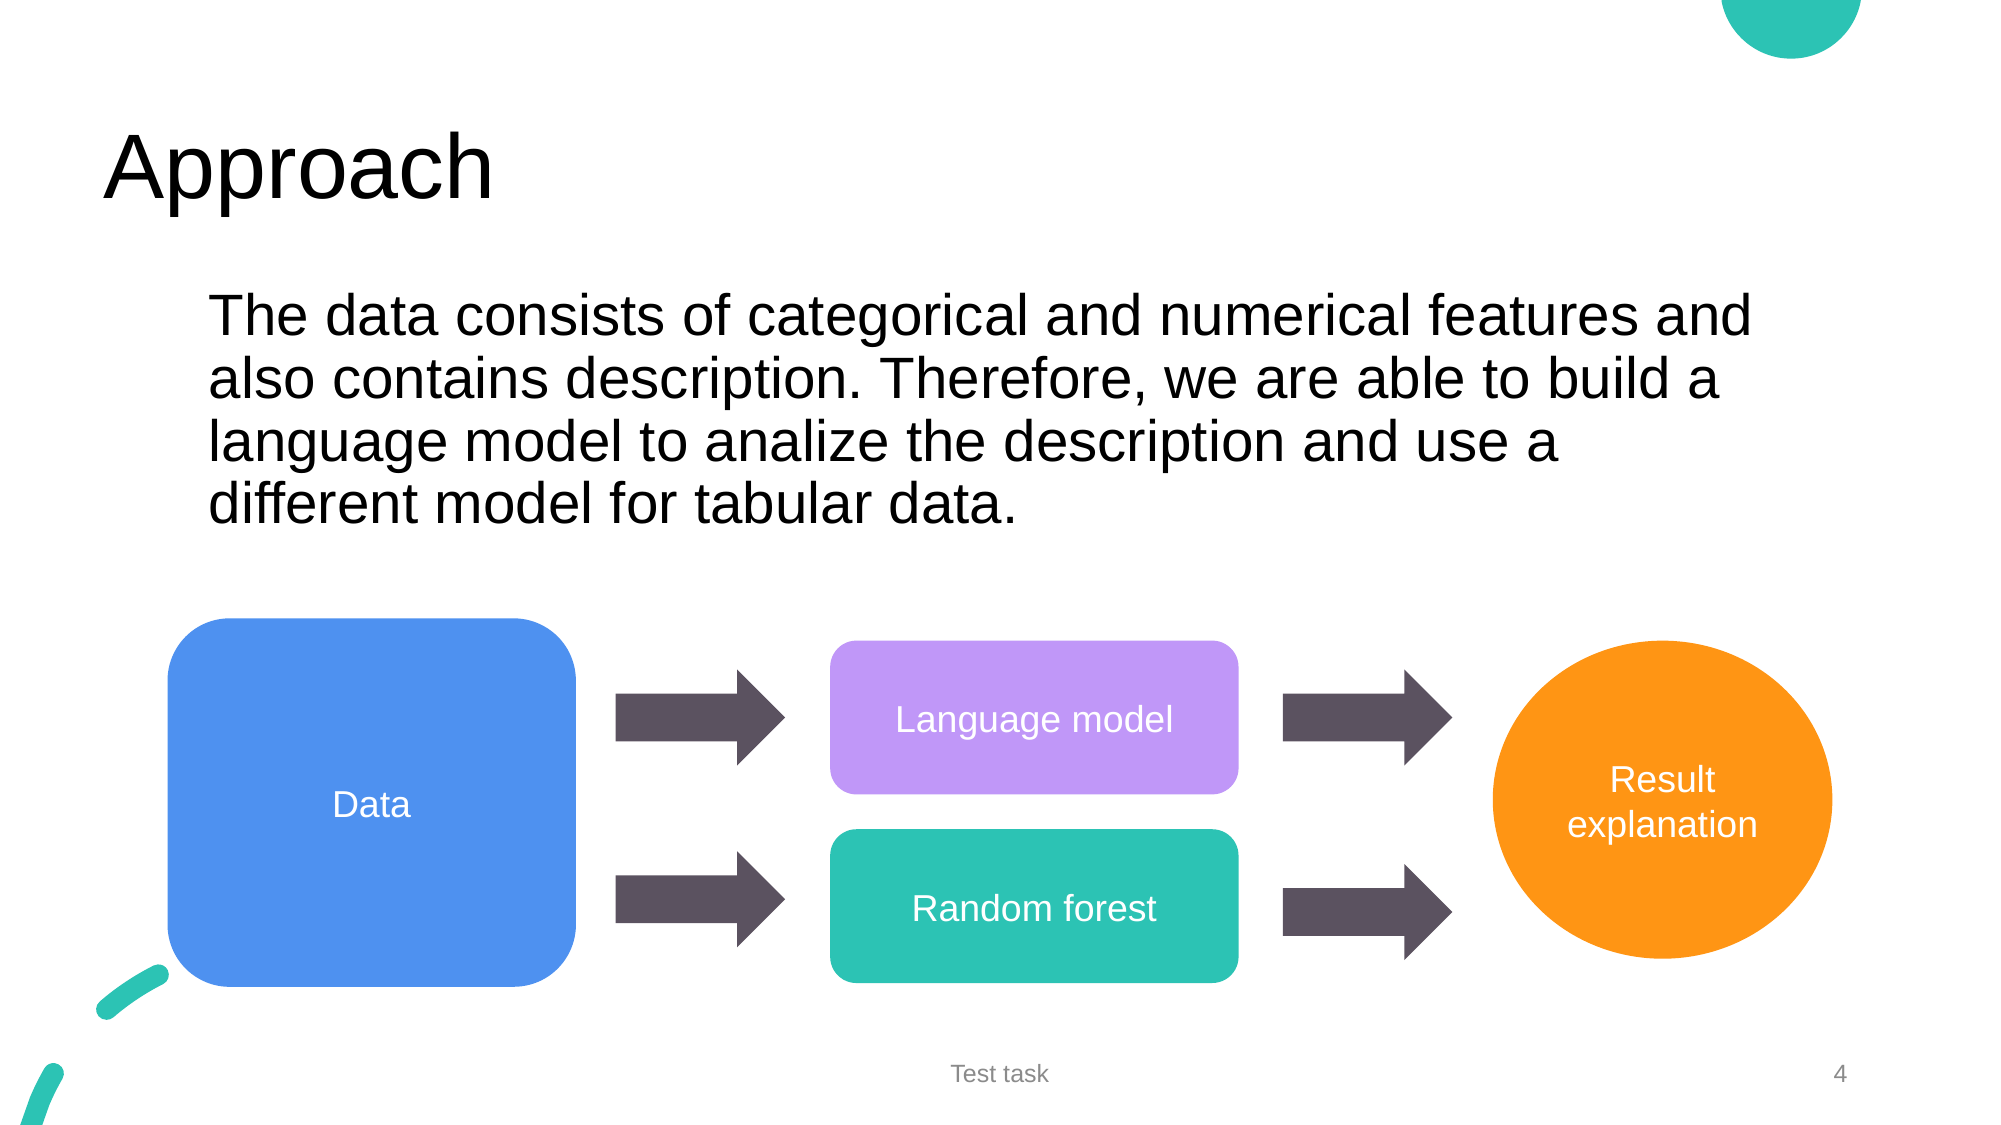

# Approach
The data consists of categorical and numerical features and also contains description. Therefore, we are able to build a language model to analize the description and use a different model for tabular data.
Data
Language model
Result
explanation

Random forest

Test task
4